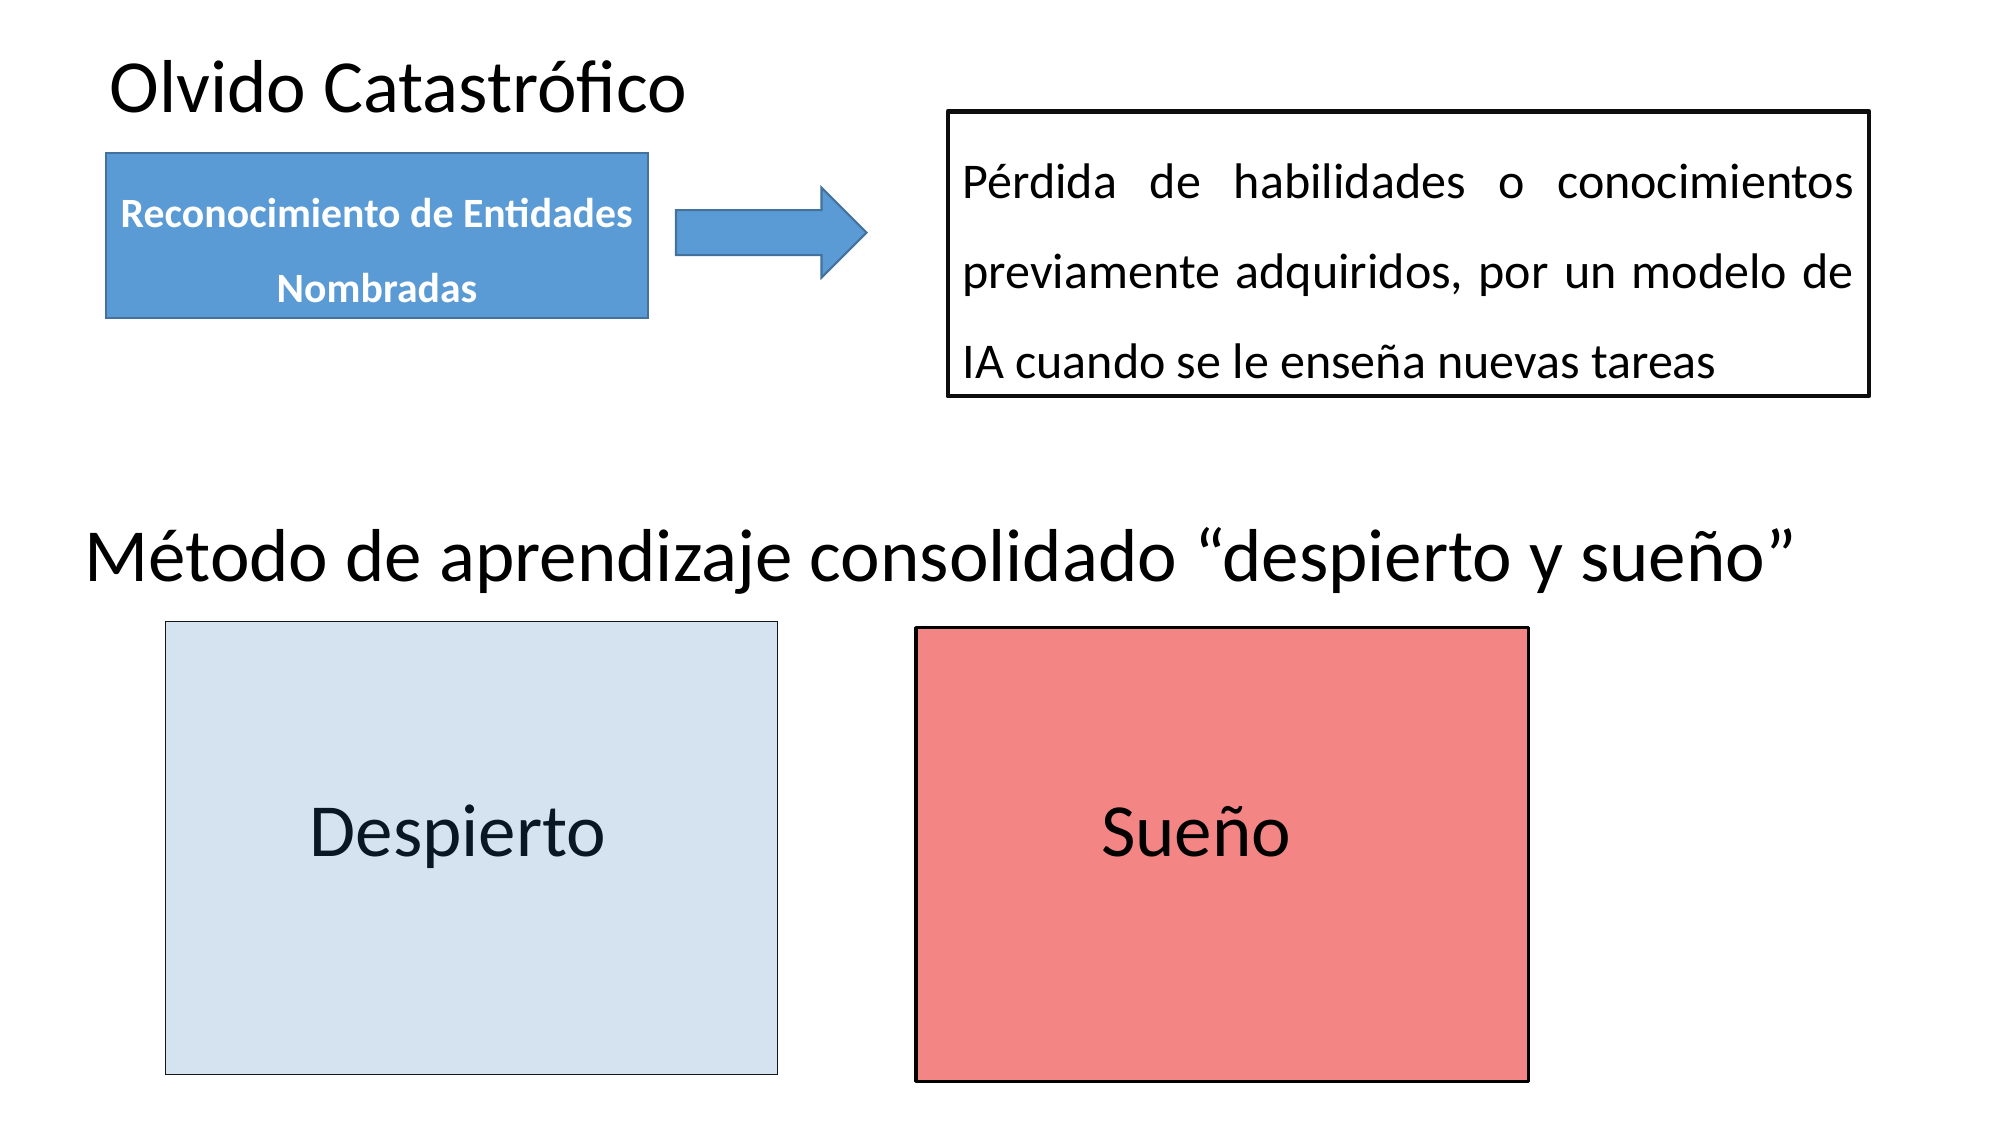

Olvido Catastrófico
Pérdida de habilidades o conocimientos previamente adquiridos, por un modelo de IA cuando se le enseña nuevas tareas
Reconocimiento de Entidades
Nombradas

Método de aprendizaje consolidado “despierto y sueño”

Sueño
Despierto